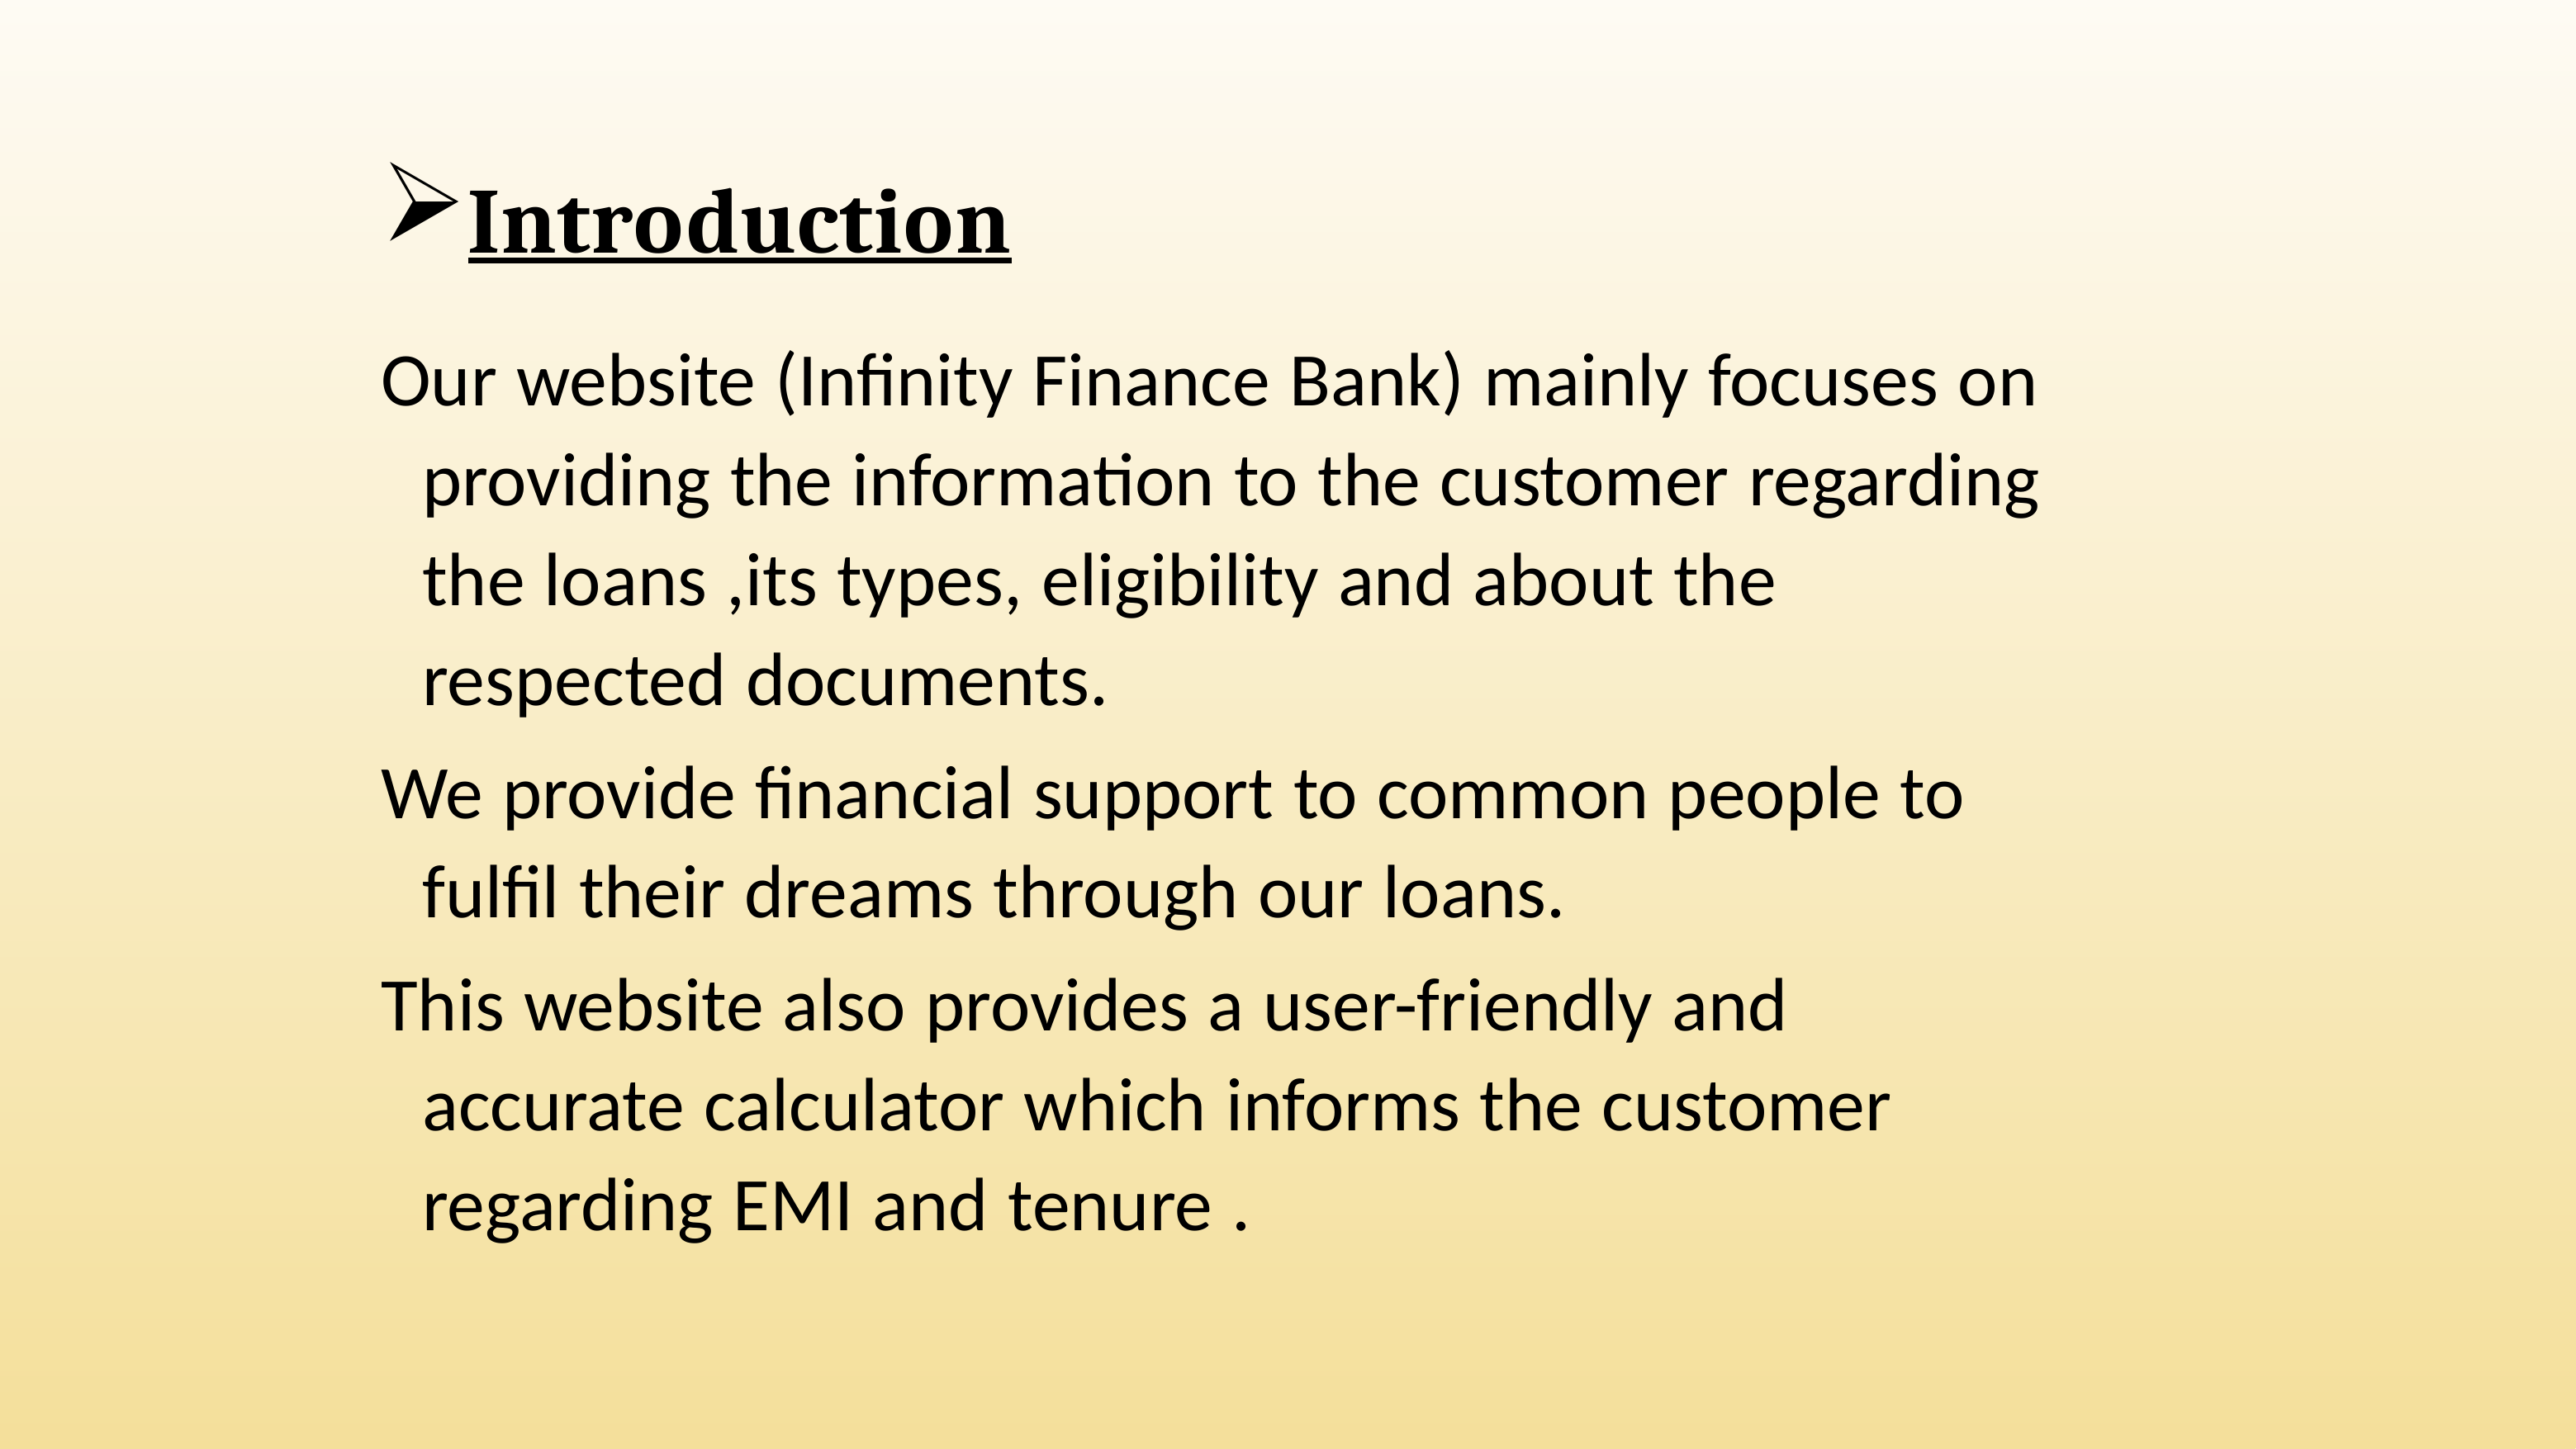

Introduction

Our website (Infinity Finance Bank) mainly focuses on providing the information to the customer regarding the loans ,its types, eligibility and about the respected documents.
We provide financial support to common people to fulfil their dreams through our loans.
This website also provides a user-friendly and accurate calculator which informs the customer regarding EMI and tenure .